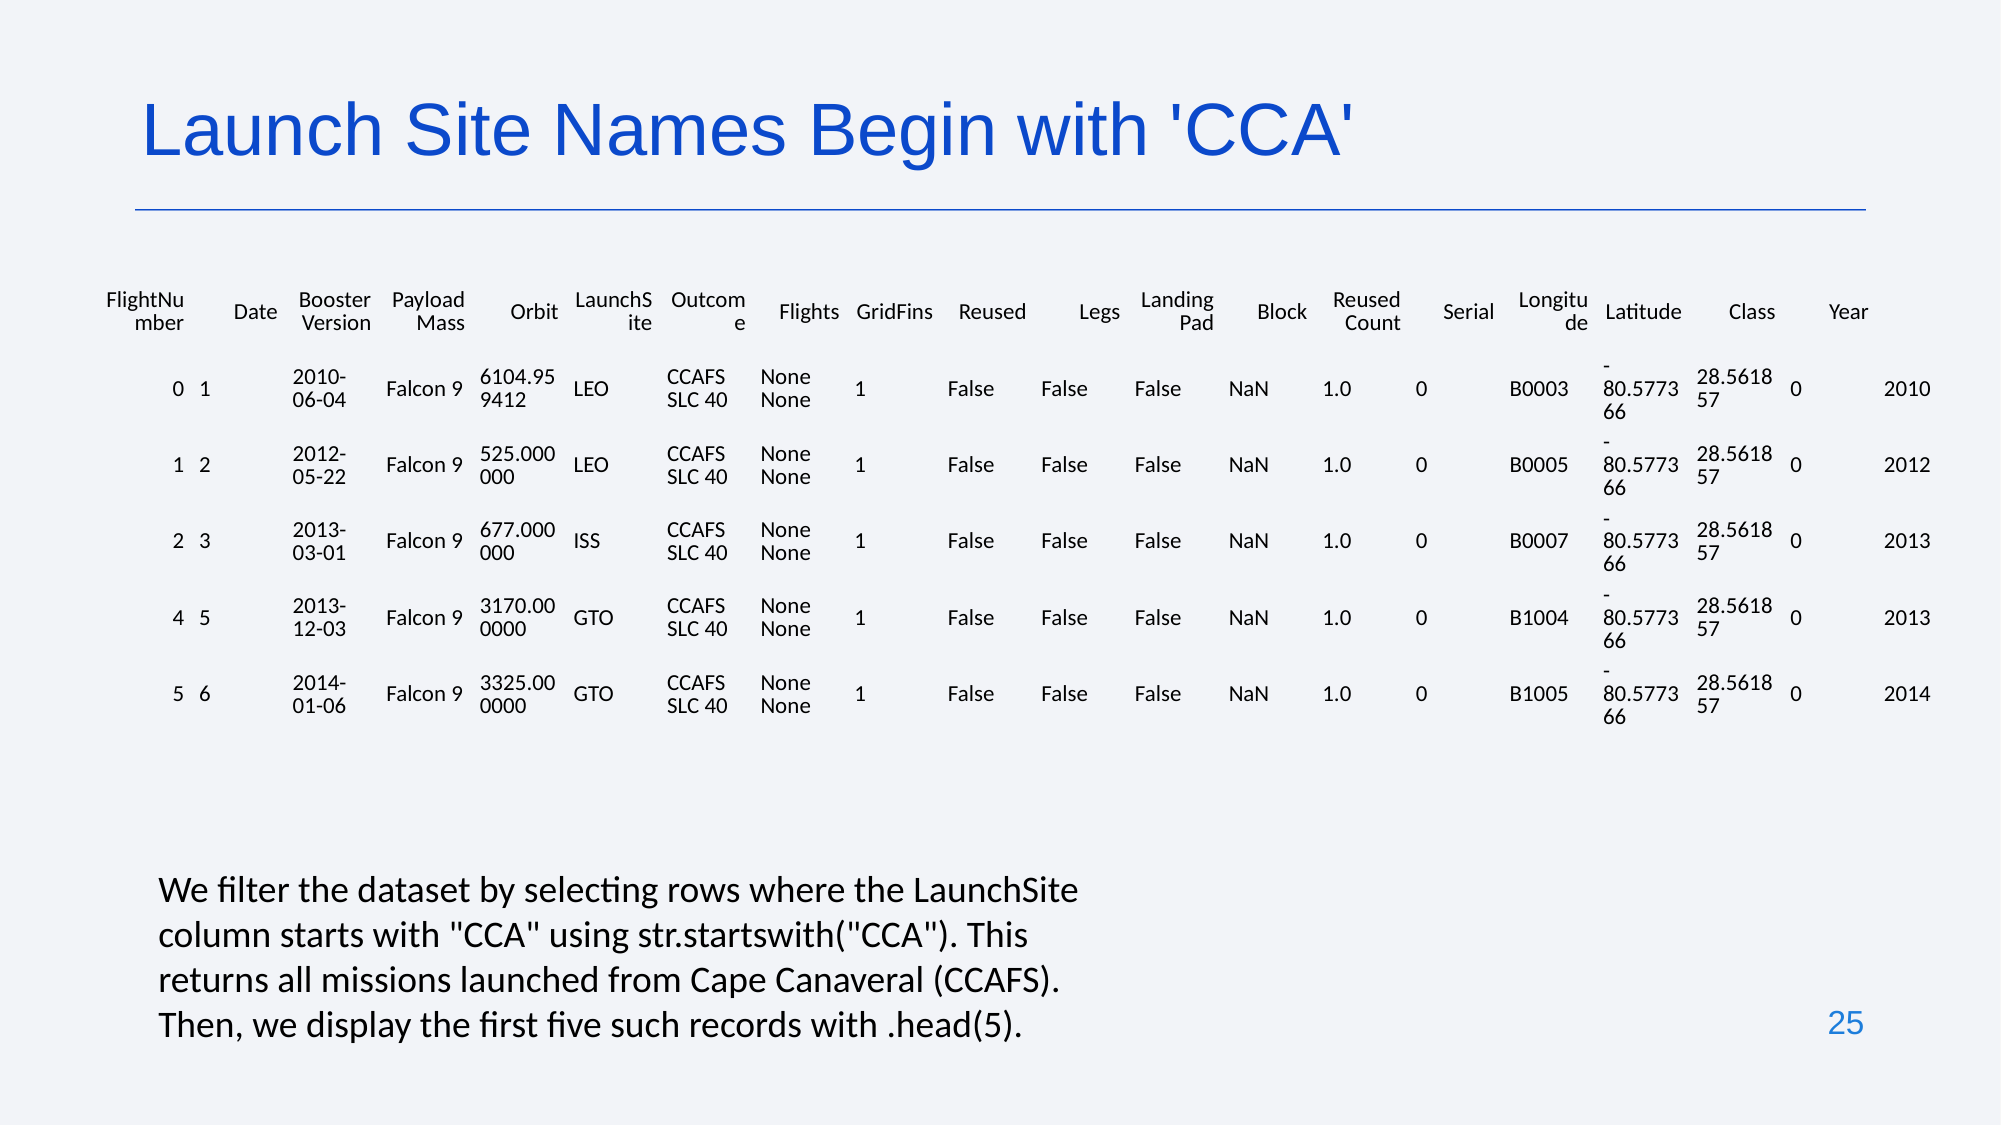

Launch Site Names Begin with 'CCA'
| FlightNumber | Date | BoosterVersion | PayloadMass | Orbit | LaunchSite | Outcome | Flights | GridFins | Reused | Legs | LandingPad | Block | ReusedCount | Serial | Longitude | Latitude | Class | Year |  |
| --- | --- | --- | --- | --- | --- | --- | --- | --- | --- | --- | --- | --- | --- | --- | --- | --- | --- | --- | --- |
| 0 | 1 | 2010-06-04 | Falcon 9 | 6104.959412 | LEO | CCAFS SLC 40 | None None | 1 | False | False | False | NaN | 1.0 | 0 | B0003 | -80.577366 | 28.561857 | 0 | 2010 |
| 1 | 2 | 2012-05-22 | Falcon 9 | 525.000000 | LEO | CCAFS SLC 40 | None None | 1 | False | False | False | NaN | 1.0 | 0 | B0005 | -80.577366 | 28.561857 | 0 | 2012 |
| 2 | 3 | 2013-03-01 | Falcon 9 | 677.000000 | ISS | CCAFS SLC 40 | None None | 1 | False | False | False | NaN | 1.0 | 0 | B0007 | -80.577366 | 28.561857 | 0 | 2013 |
| 4 | 5 | 2013-12-03 | Falcon 9 | 3170.000000 | GTO | CCAFS SLC 40 | None None | 1 | False | False | False | NaN | 1.0 | 0 | B1004 | -80.577366 | 28.561857 | 0 | 2013 |
| 5 | 6 | 2014-01-06 | Falcon 9 | 3325.000000 | GTO | CCAFS SLC 40 | None None | 1 | False | False | False | NaN | 1.0 | 0 | B1005 | -80.577366 | 28.561857 | 0 | 2014 |
We filter the dataset by selecting rows where the LaunchSite column starts with "CCA" using str.startswith("CCA"). This returns all missions launched from Cape Canaveral (CCAFS). Then, we display the first five such records with .head(5).
25